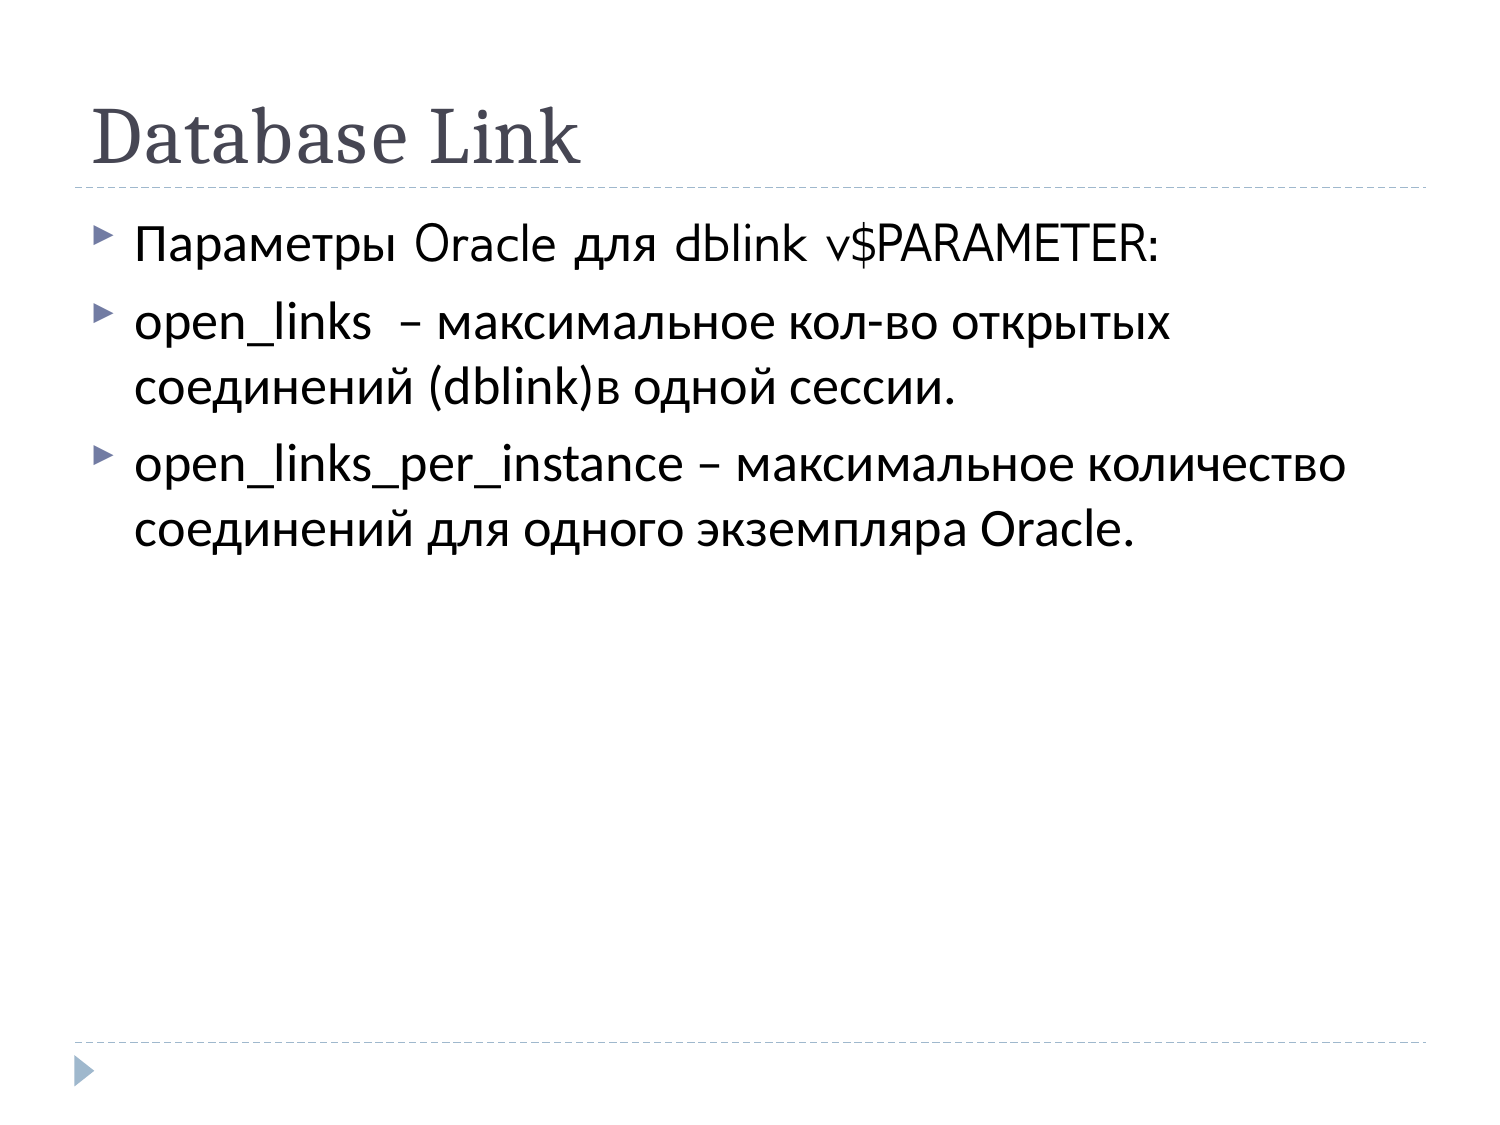

Database Link
Параметры Oracle для dblink v$PARAMETER:
open_links  – максимальное кол-во открытых соединений (dblink)в одной сессии.
open_links_per_instance – максимальное количество соединений для одного экземпляра Oracle.